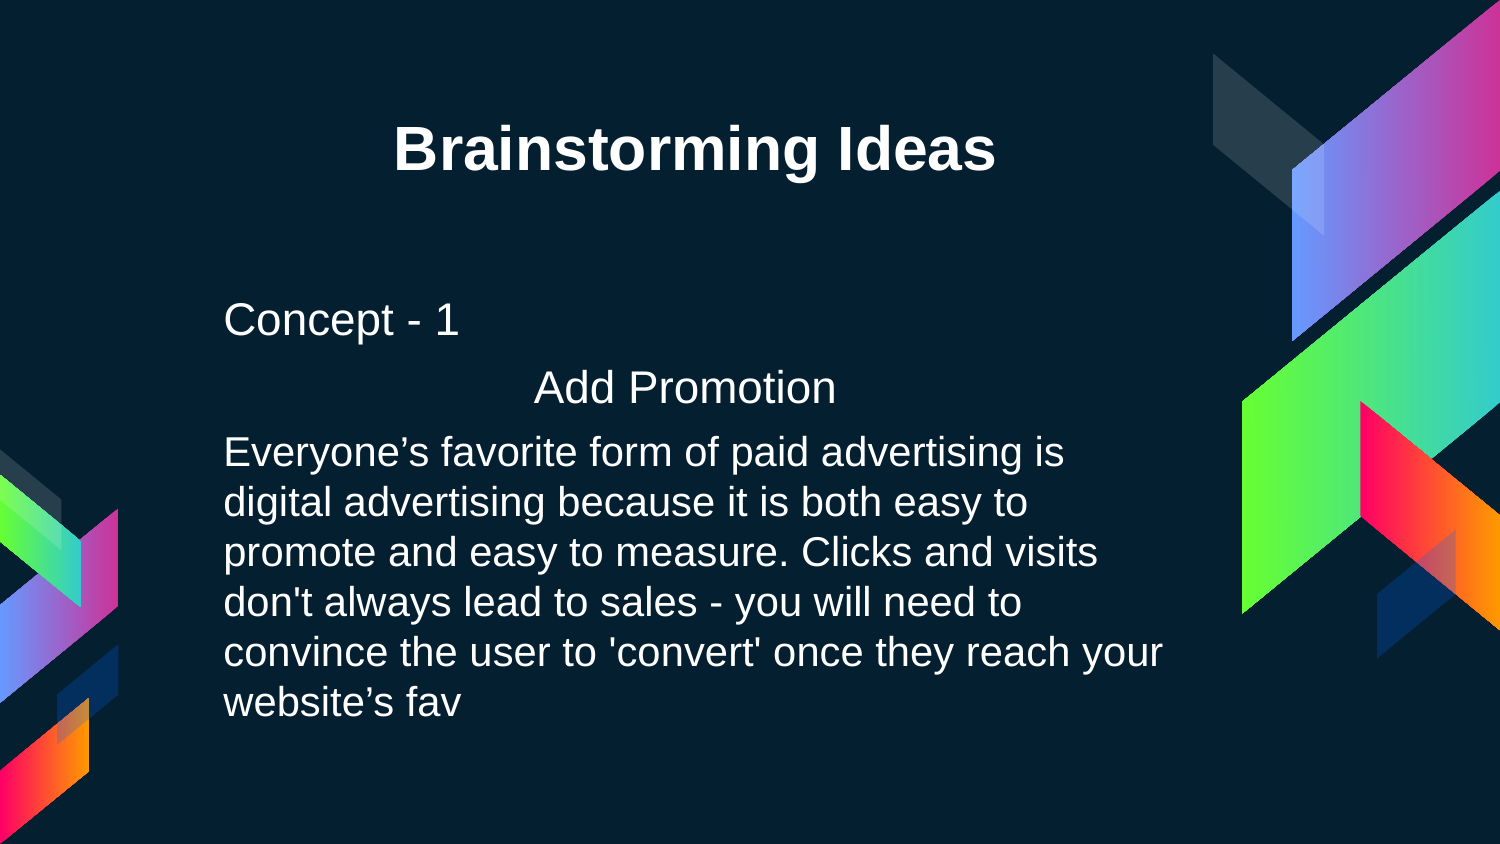

# Brainstorming Ideas
Concept - 1
                           Add Promotion
Everyone’s favorite form of paid advertising is digital advertising because it is both easy to promote and easy to measure. Clicks and visits don't always lead to sales - you will need to convince the user to 'convert' once they reach your website’s fav